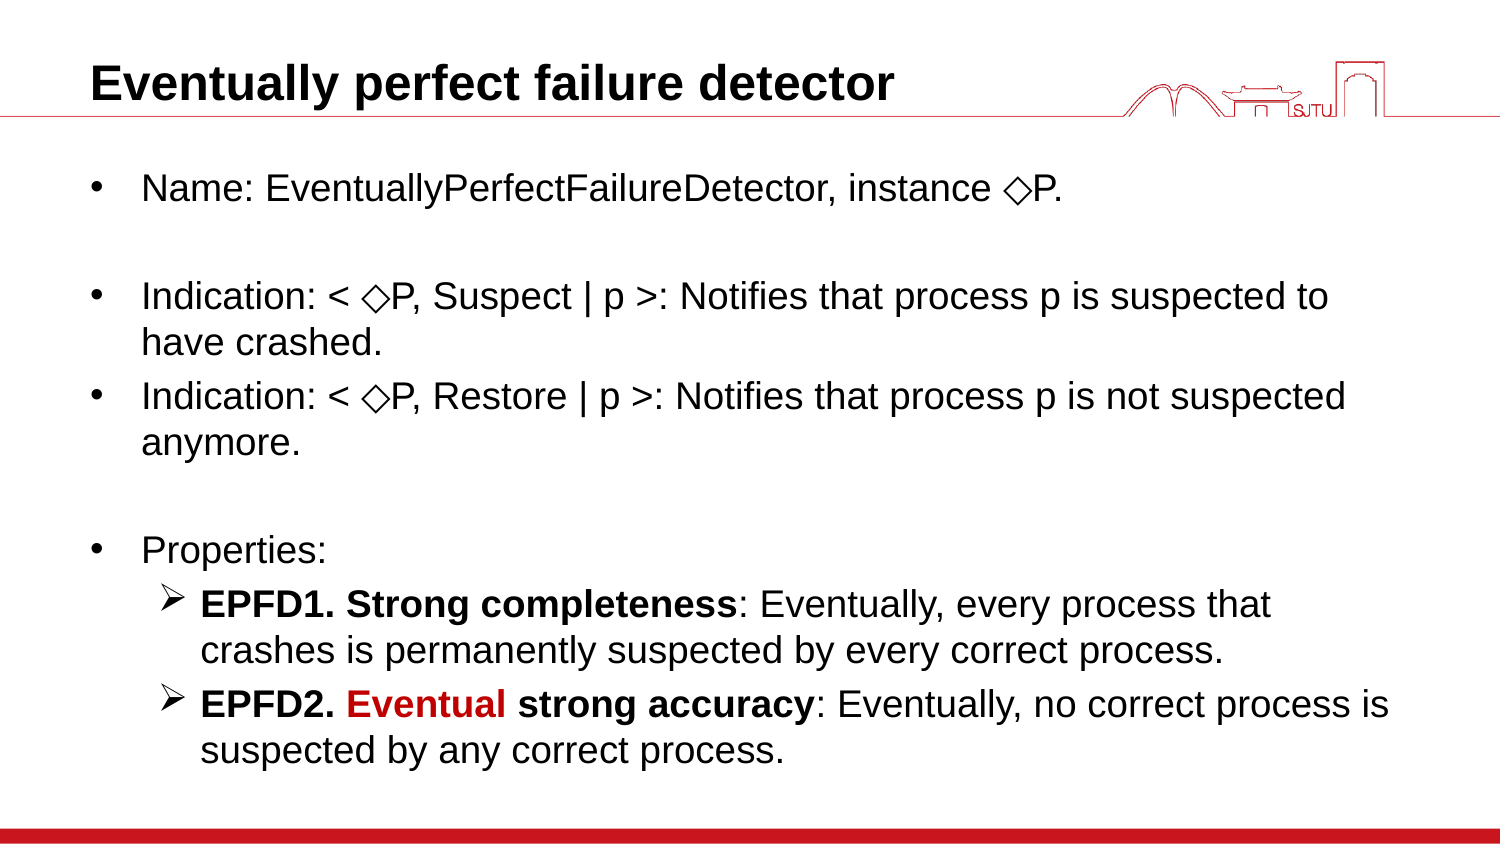

# Eventually perfect failure detector
Name: EventuallyPerfectFailureDetector, instance ◇P.

Indication: < ◇P, Suspect | p >: Notifies that process p is suspected to have crashed.
Indication: < ◇P, Restore | p >: Notifies that process p is not suspected anymore.

Properties:
EPFD1. Strong completeness: Eventually, every process that crashes is permanently suspected by every correct process.
EPFD2. Eventual strong accuracy: Eventually, no correct process is suspected by any correct process.